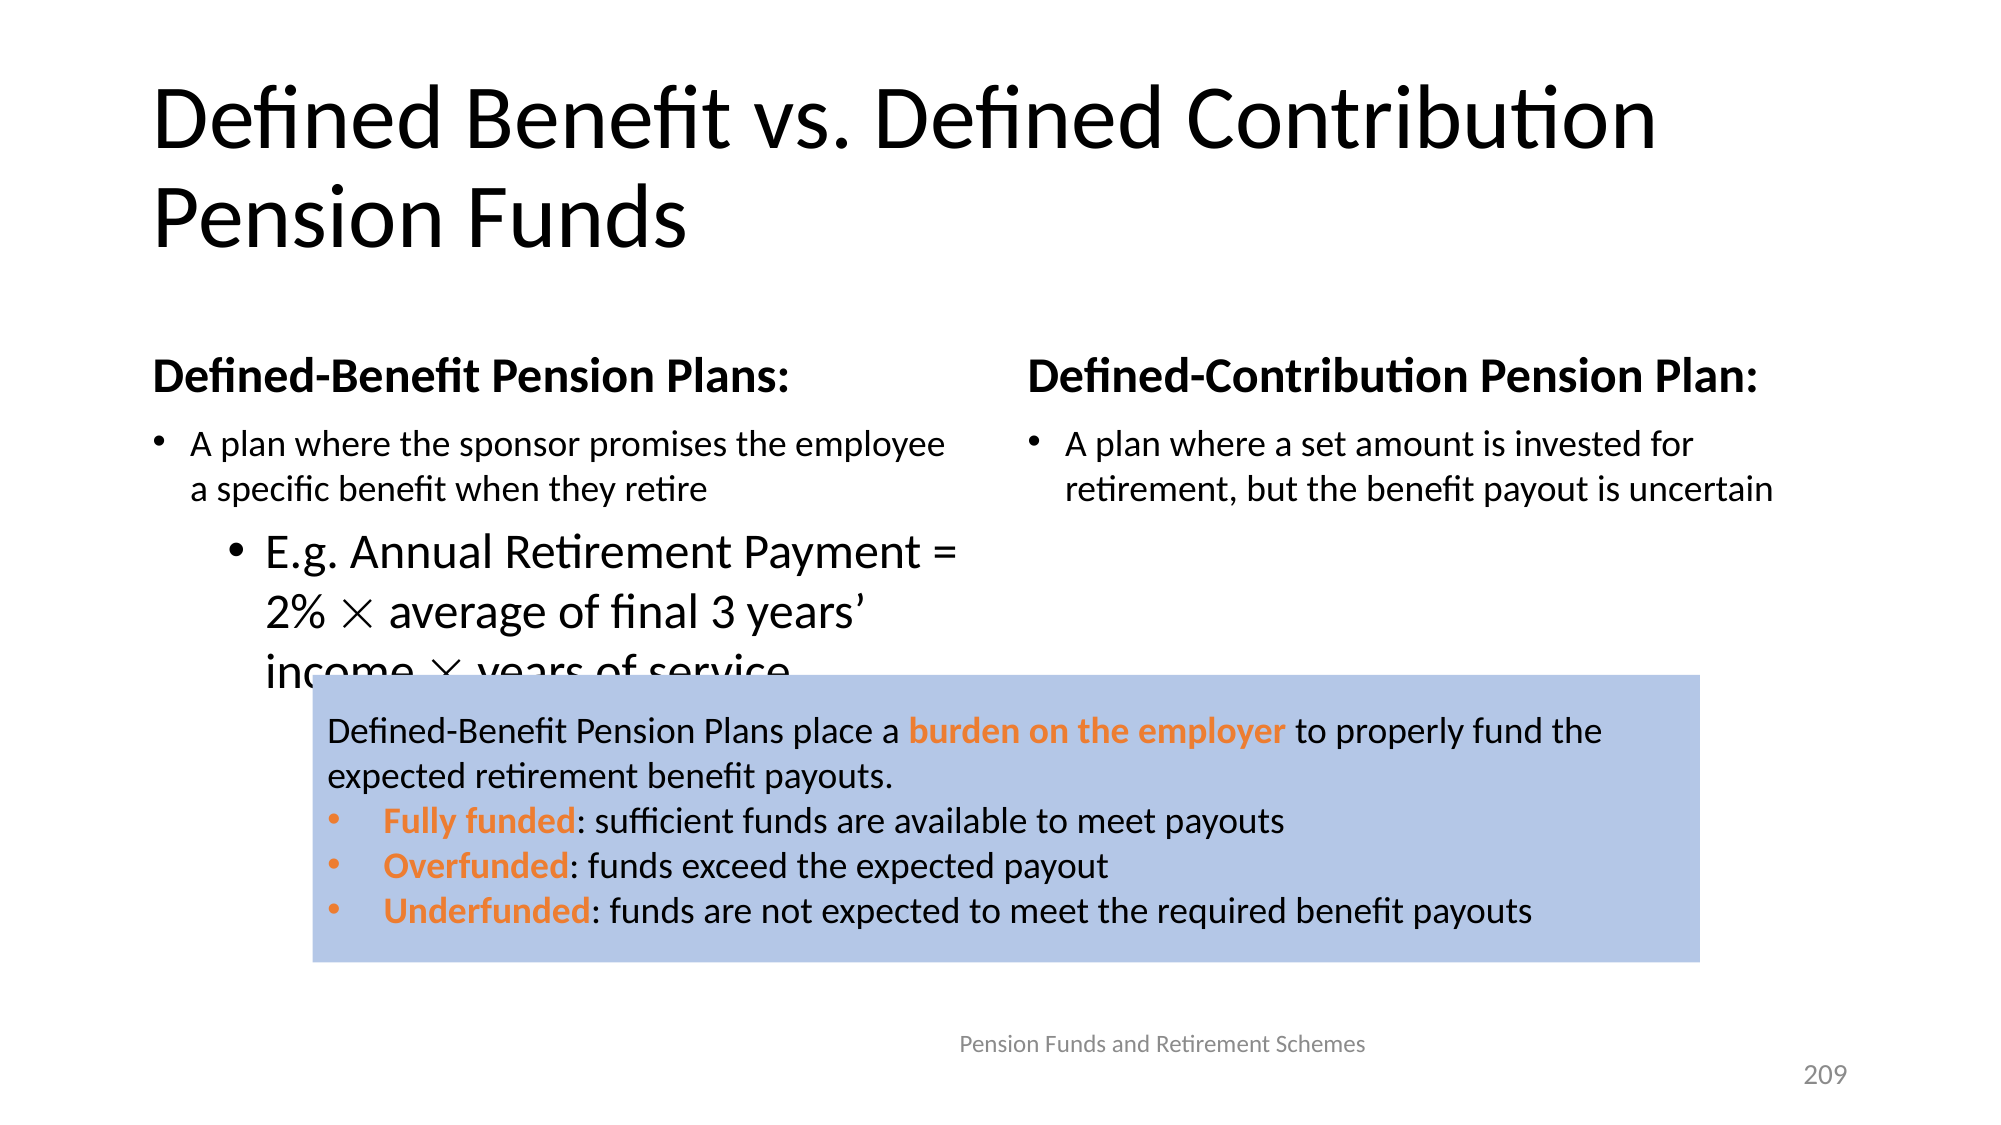

# Defined Benefit vs. Defined Contribution Pension Funds
Defined-Benefit Pension Plans:
Defined-Contribution Pension Plan:
A plan where the sponsor promises the employee a specific benefit when they retire
E.g. Annual Retirement Payment = 2% × average of final 3 years’ income × years of service
A plan where a set amount is invested for retirement, but the benefit payout is uncertain
Defined-Benefit Pension Plans place a burden on the employer to properly fund the expected retirement benefit payouts.
Fully funded: sufficient funds are available to meet payouts
Overfunded: funds exceed the expected payout
Underfunded: funds are not expected to meet the required benefit payouts
Pension Funds and Retirement Schemes
209